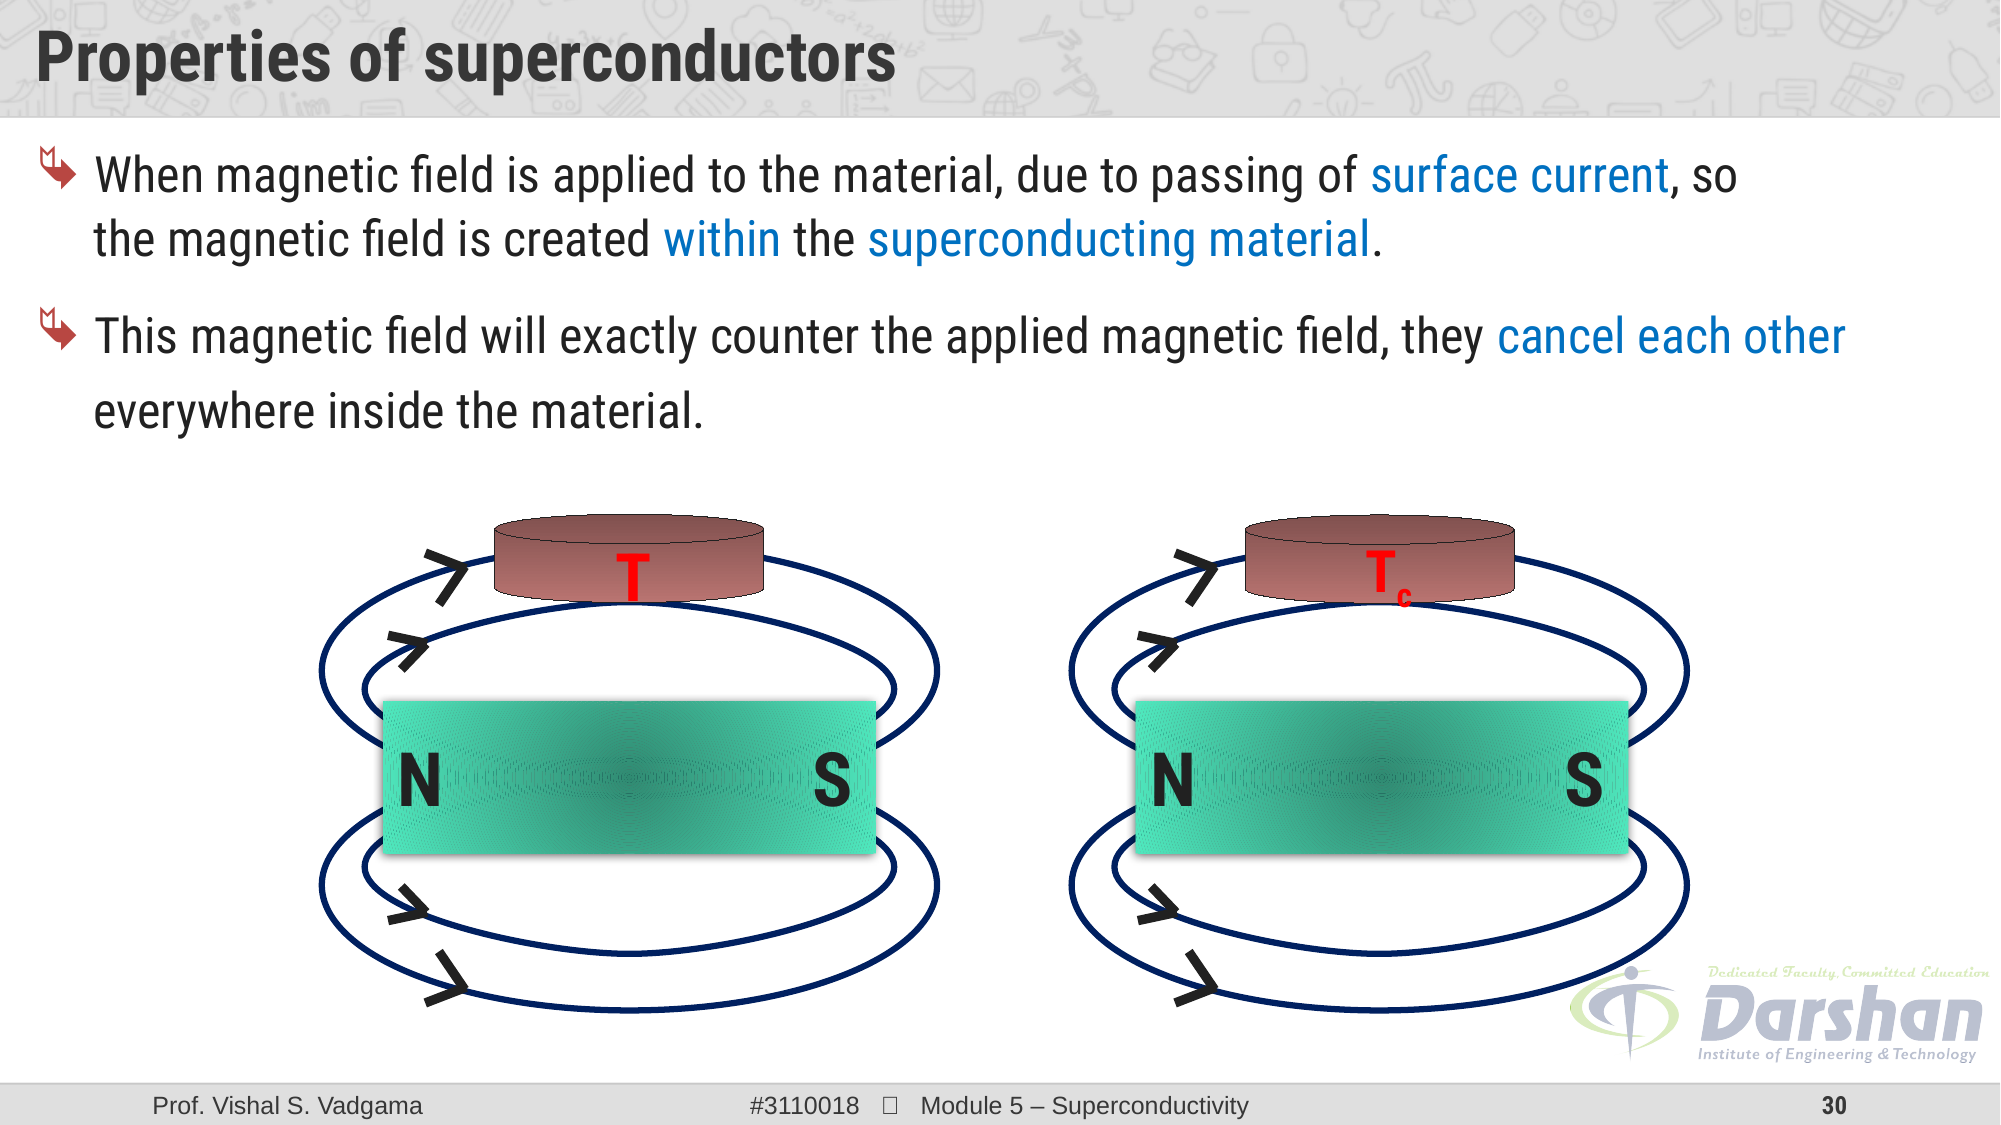

# Properties of superconductors
When magnetic field is applied to the material, due to passing of surface current, so
the magnetic field is created within the superconducting material.
This magnetic field will exactly counter the applied magnetic field, they cancel each other
everywhere inside the material.

Tc
T

N
S

N
S